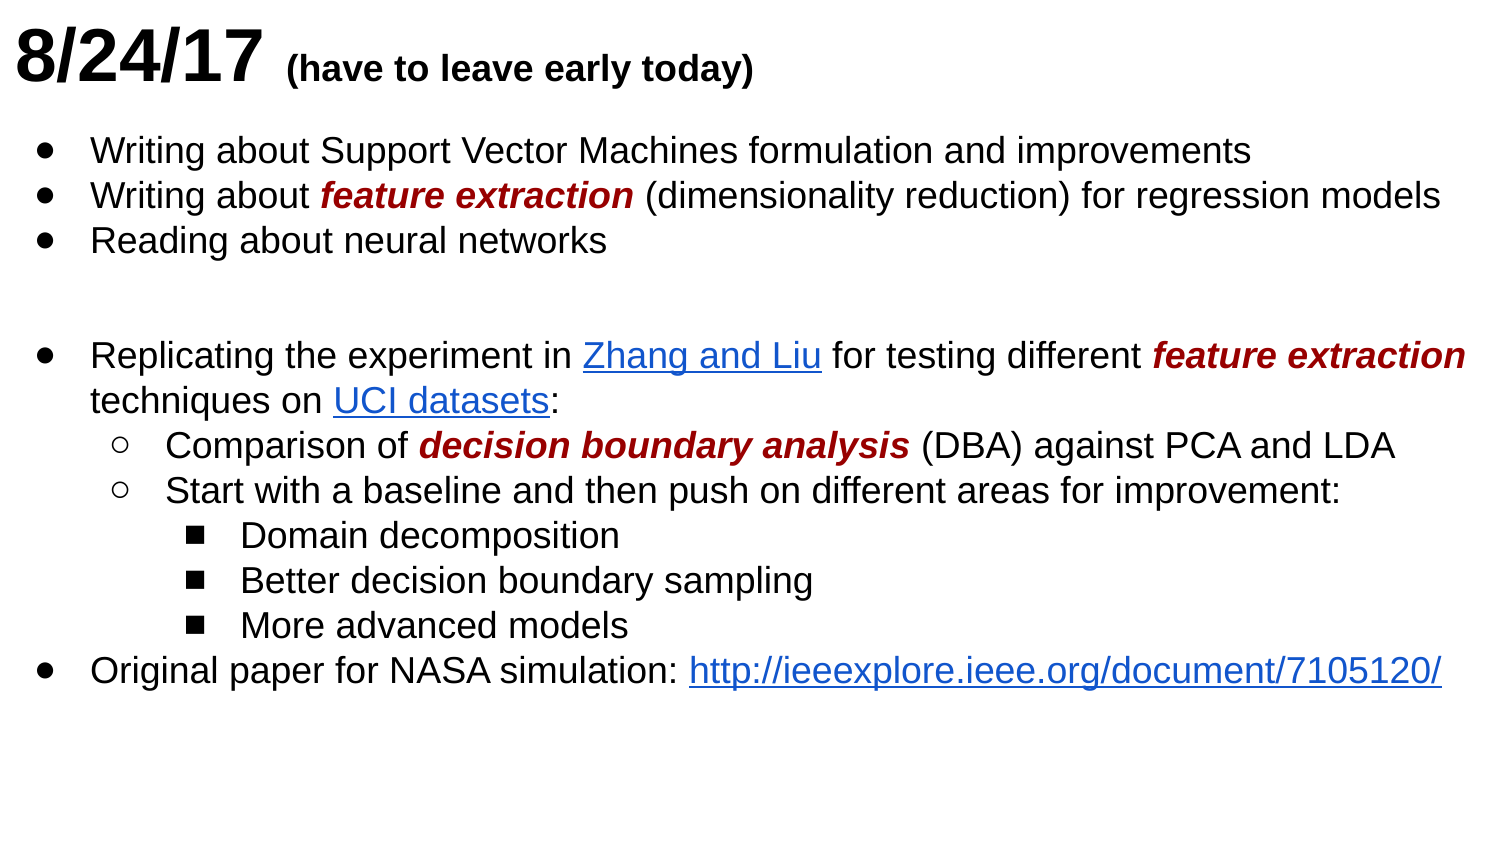

# 8/24/17 (have to leave early today)
Writing about Support Vector Machines formulation and improvements
Writing about feature extraction (dimensionality reduction) for regression models
Reading about neural networks

Replicating the experiment in Zhang and Liu for testing different feature extraction techniques on UCI datasets:
Comparison of decision boundary analysis (DBA) against PCA and LDA
Start with a baseline and then push on different areas for improvement:
Domain decomposition
Better decision boundary sampling
More advanced models
Original paper for NASA simulation: http://ieeexplore.ieee.org/document/7105120/